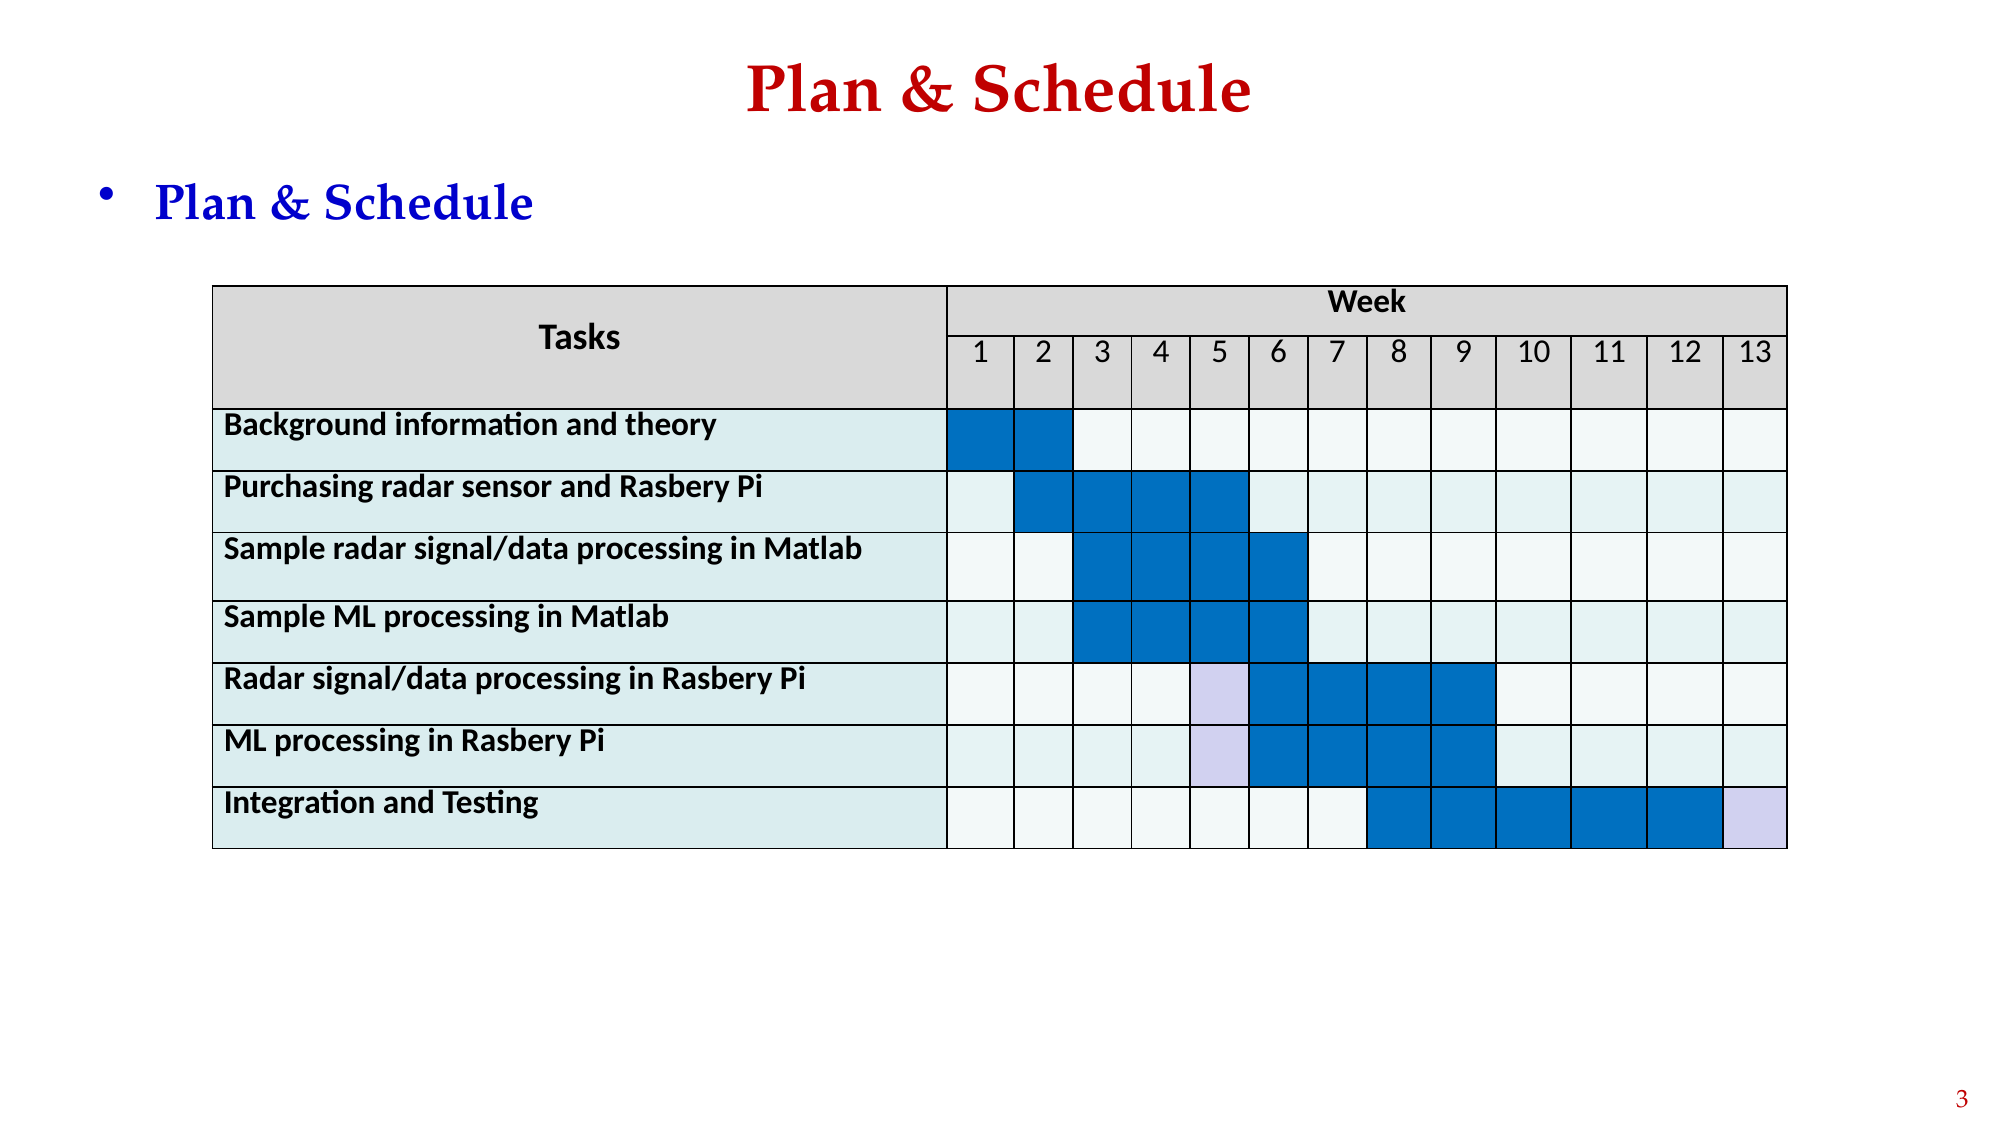

# Plan & Schedule
Plan & Schedule
| Tasks | Week |  |  |  |  |  |  |  |  |  |  |  |  |
| --- | --- | --- | --- | --- | --- | --- | --- | --- | --- | --- | --- | --- | --- |
|  | 1 | 2 | 3 | 4 | 5 | 6 | 7 | 8 | 9 | 10 | 11 | 12 | 13 |
| Background information and theory |  |  |  |  |  |  |  |  |  |  |  |  |  |
| Purchasing radar sensor and Rasbery Pi |  |  |  |  |  |  |  |  |  |  |  |  |  |
| Sample radar signal/data processing in Matlab |  |  |  |  |  |  |  |  |  |  |  |  |  |
| Sample ML processing in Matlab |  |  |  |  |  |  |  |  |  |  |  |  |  |
| Radar signal/data processing in Rasbery Pi |  |  |  |  |  |  |  |  |  |  |  |  |  |
| ML processing in Rasbery Pi |  |  |  |  |  |  |  |  |  |  |  |  |  |
| Integration and Testing |  |  |  |  |  |  |  |  |  |  |  |  |  |